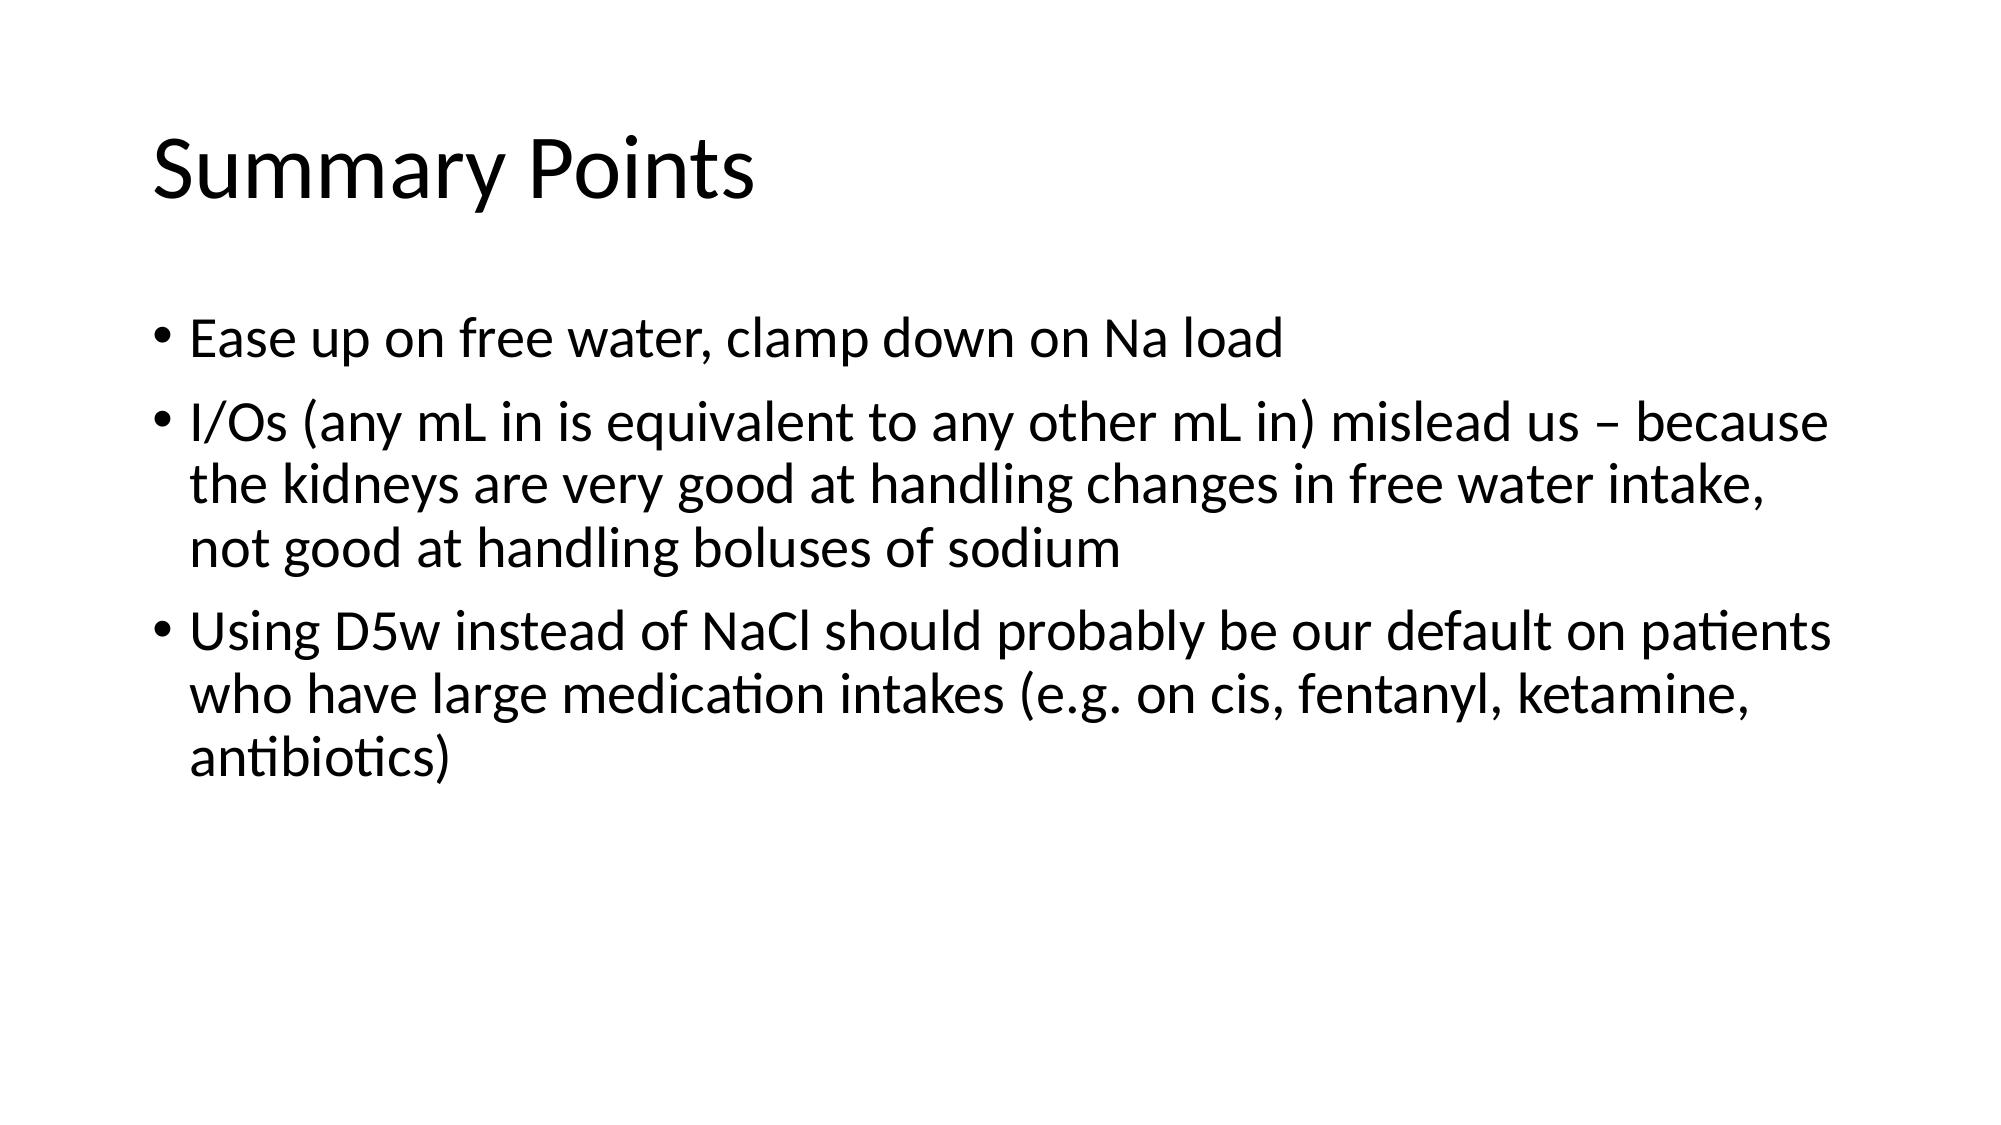

# Summary Points
Ease up on free water, clamp down on Na load
I/Os (any mL in is equivalent to any other mL in) mislead us – because the kidneys are very good at handling changes in free water intake, not good at handling boluses of sodium
Using D5w instead of NaCl should probably be our default on patients who have large medication intakes (e.g. on cis, fentanyl, ketamine, antibiotics)